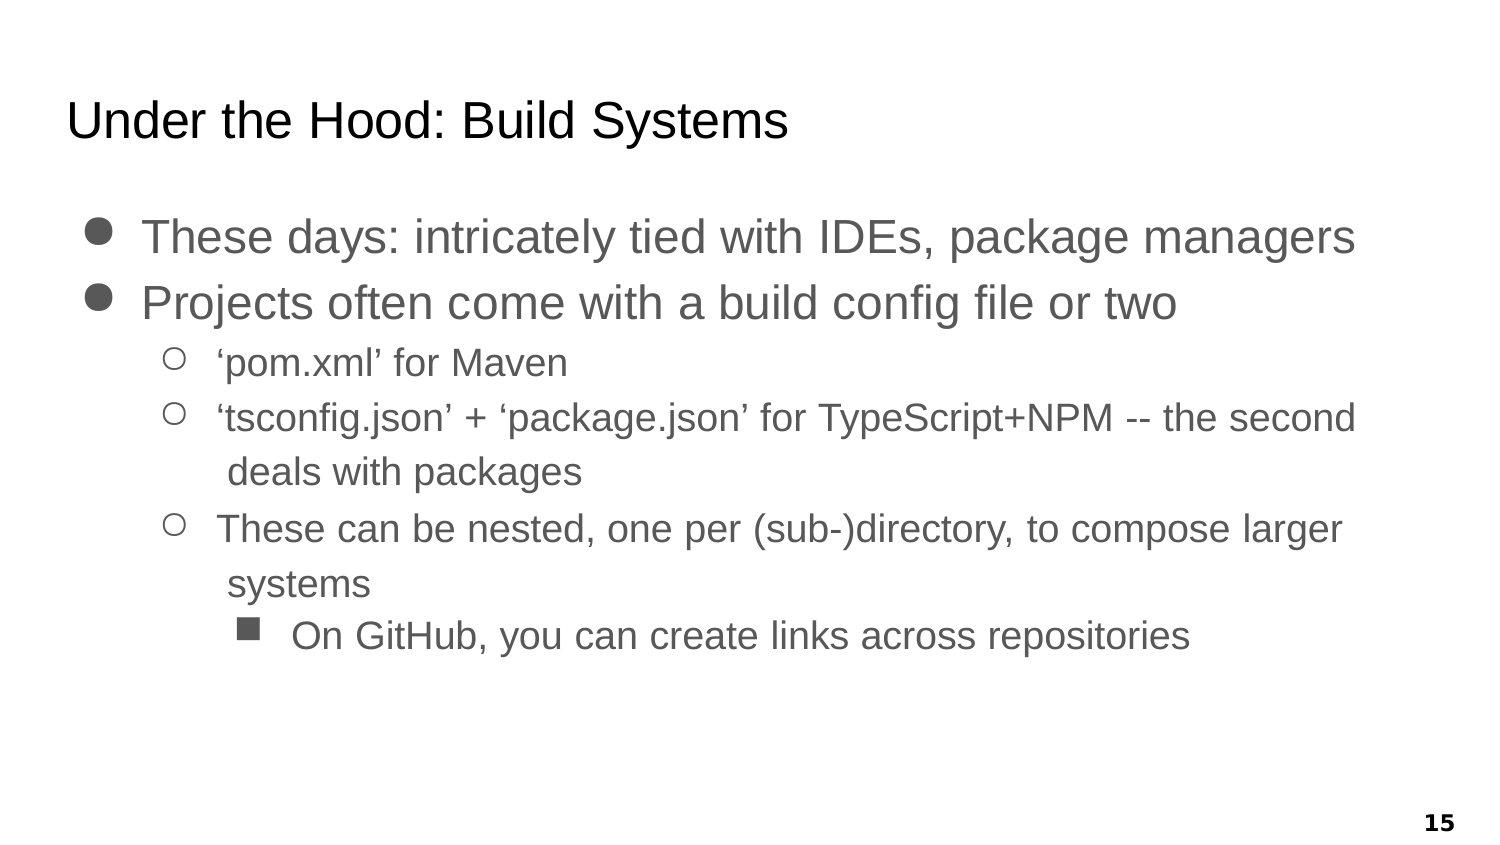

# Under the Hood: Build Systems
These days: intricately tied with IDEs, package managers
Projects often come with a build config file or two
‘pom.xml’ for Maven
‘tsconfig.json’ + ‘package.json’ for TypeScript+NPM -- the second  deals with packages
These can be nested, one per (sub-)directory, to compose larger  systems
On GitHub, you can create links across repositories
15